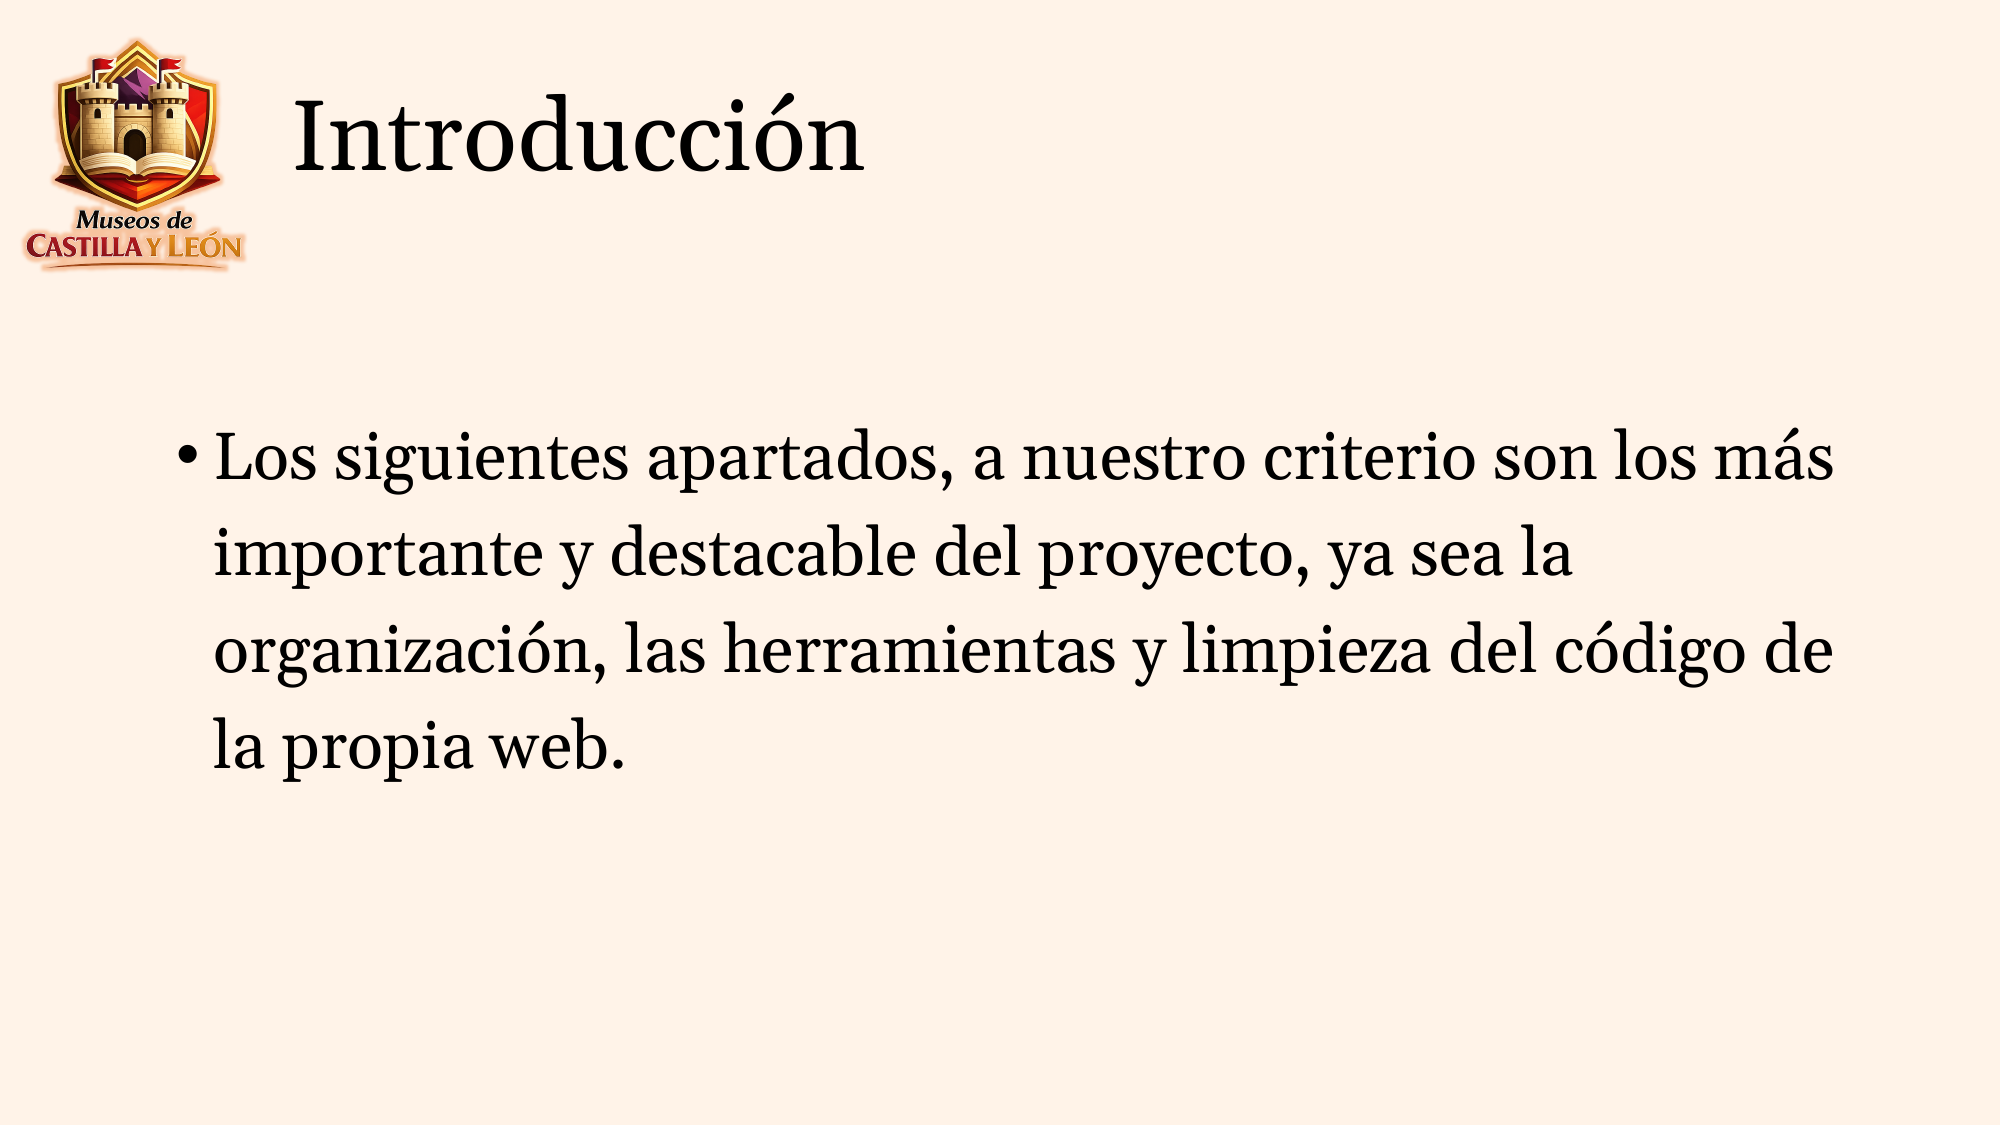

# Introducción
Los siguientes apartados, a nuestro criterio son los más importante y destacable del proyecto, ya sea la organización, las herramientas y limpieza del código de la propia web.